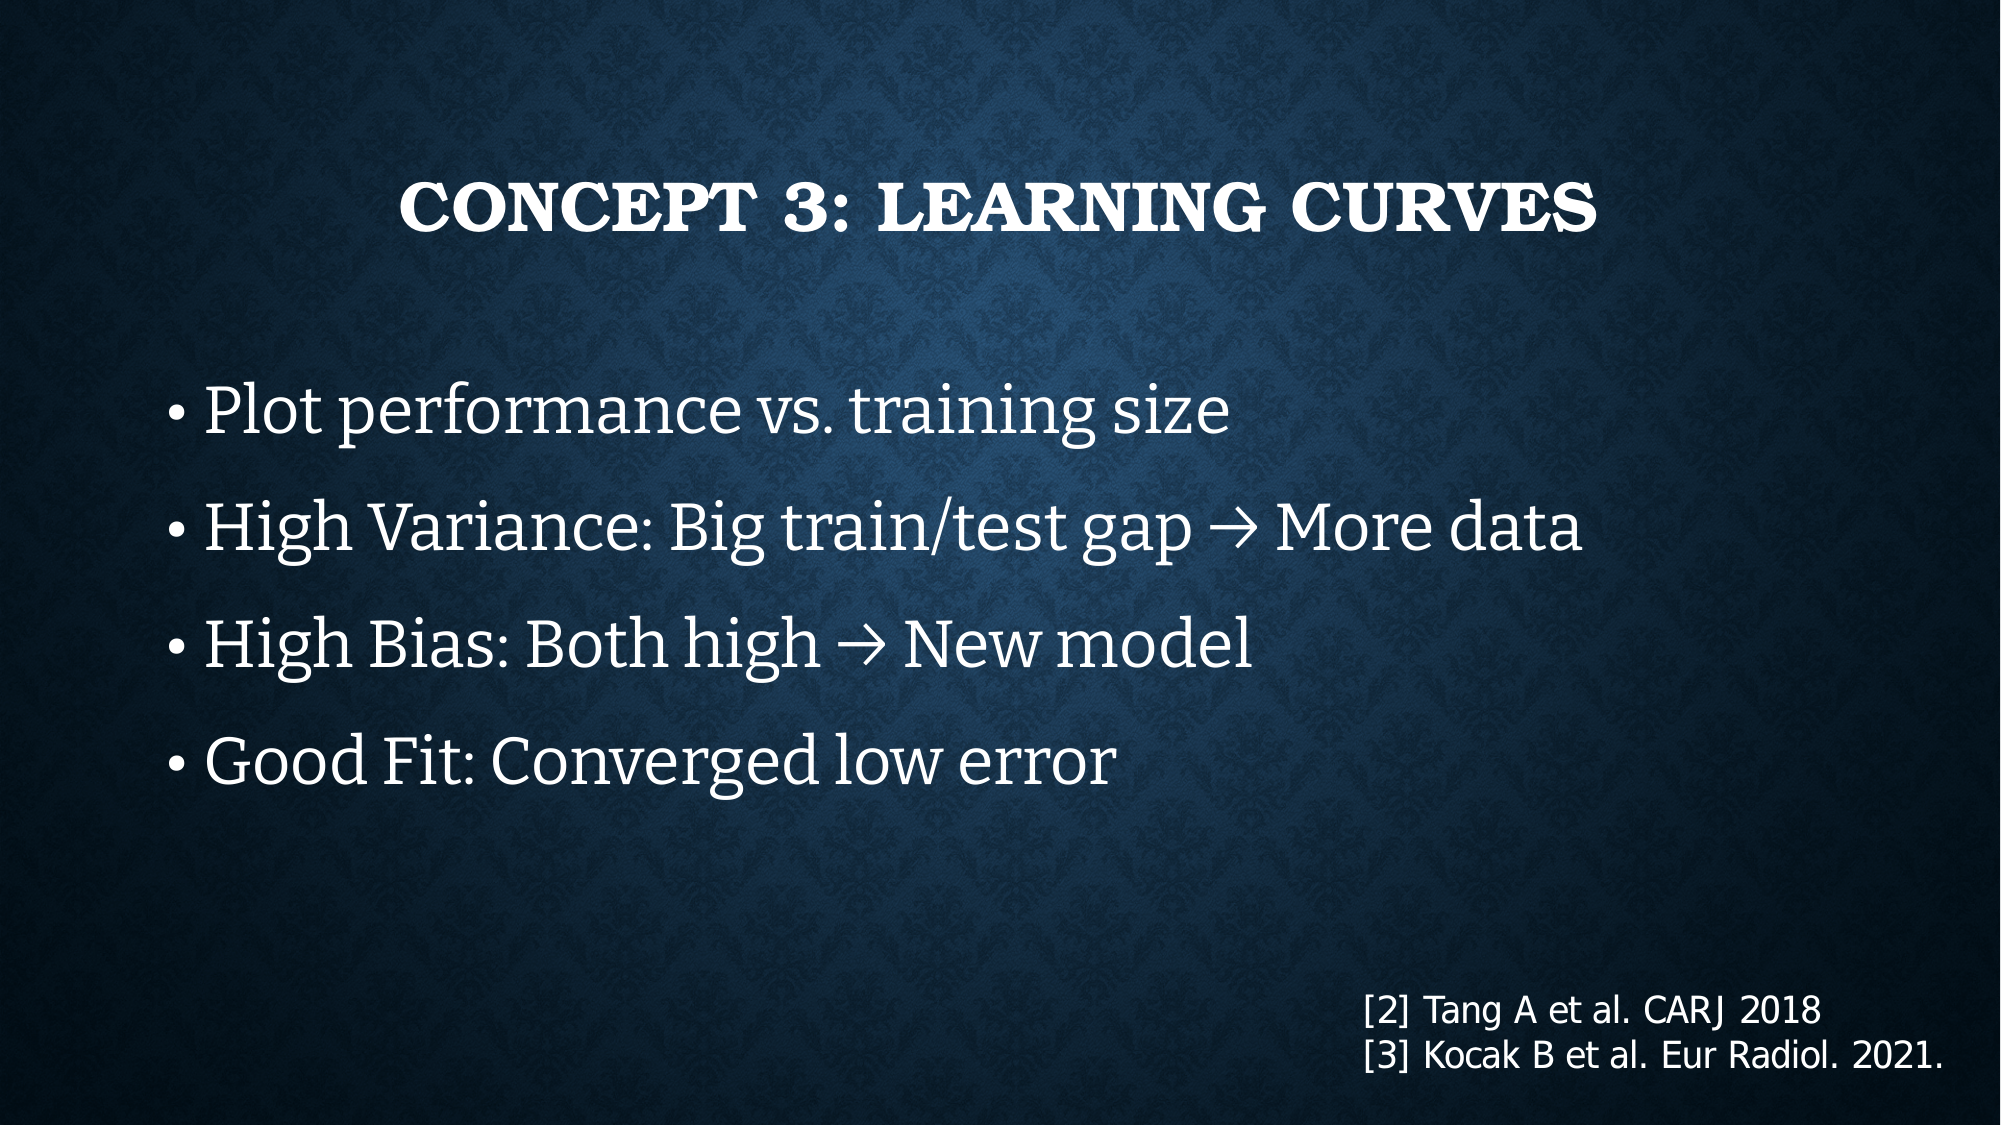

# Concept 3: Learning Curves
• Plot performance vs. training size
• High Variance: Big train/test gap → More data
• High Bias: Both high → New model
• Good Fit: Converged low error

[2] Tang A et al. CARJ 2018
[3] Kocak B et al. Eur Radiol. 2021.